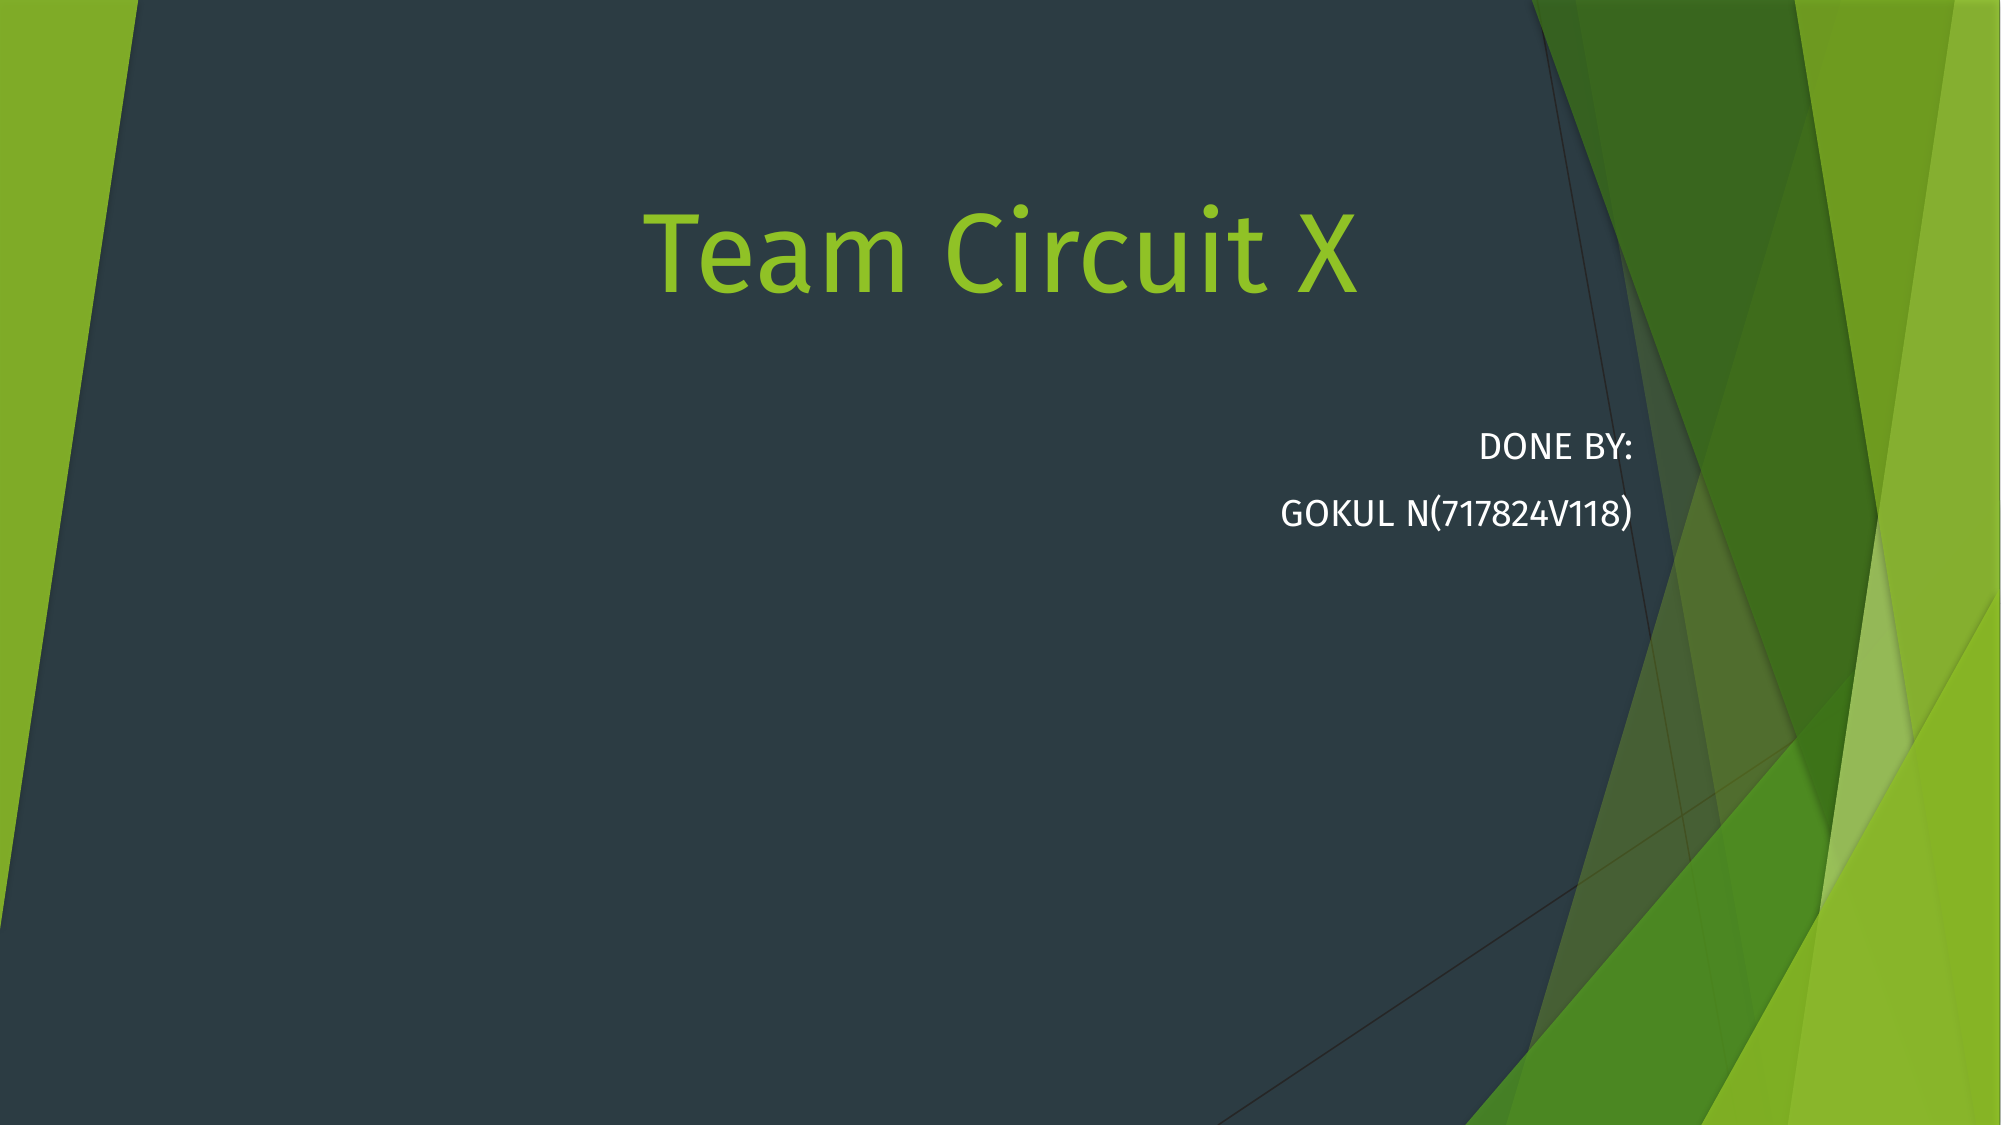

# Team Circuit X
DONE BY:
                                                                GOKUL N(717824V118)